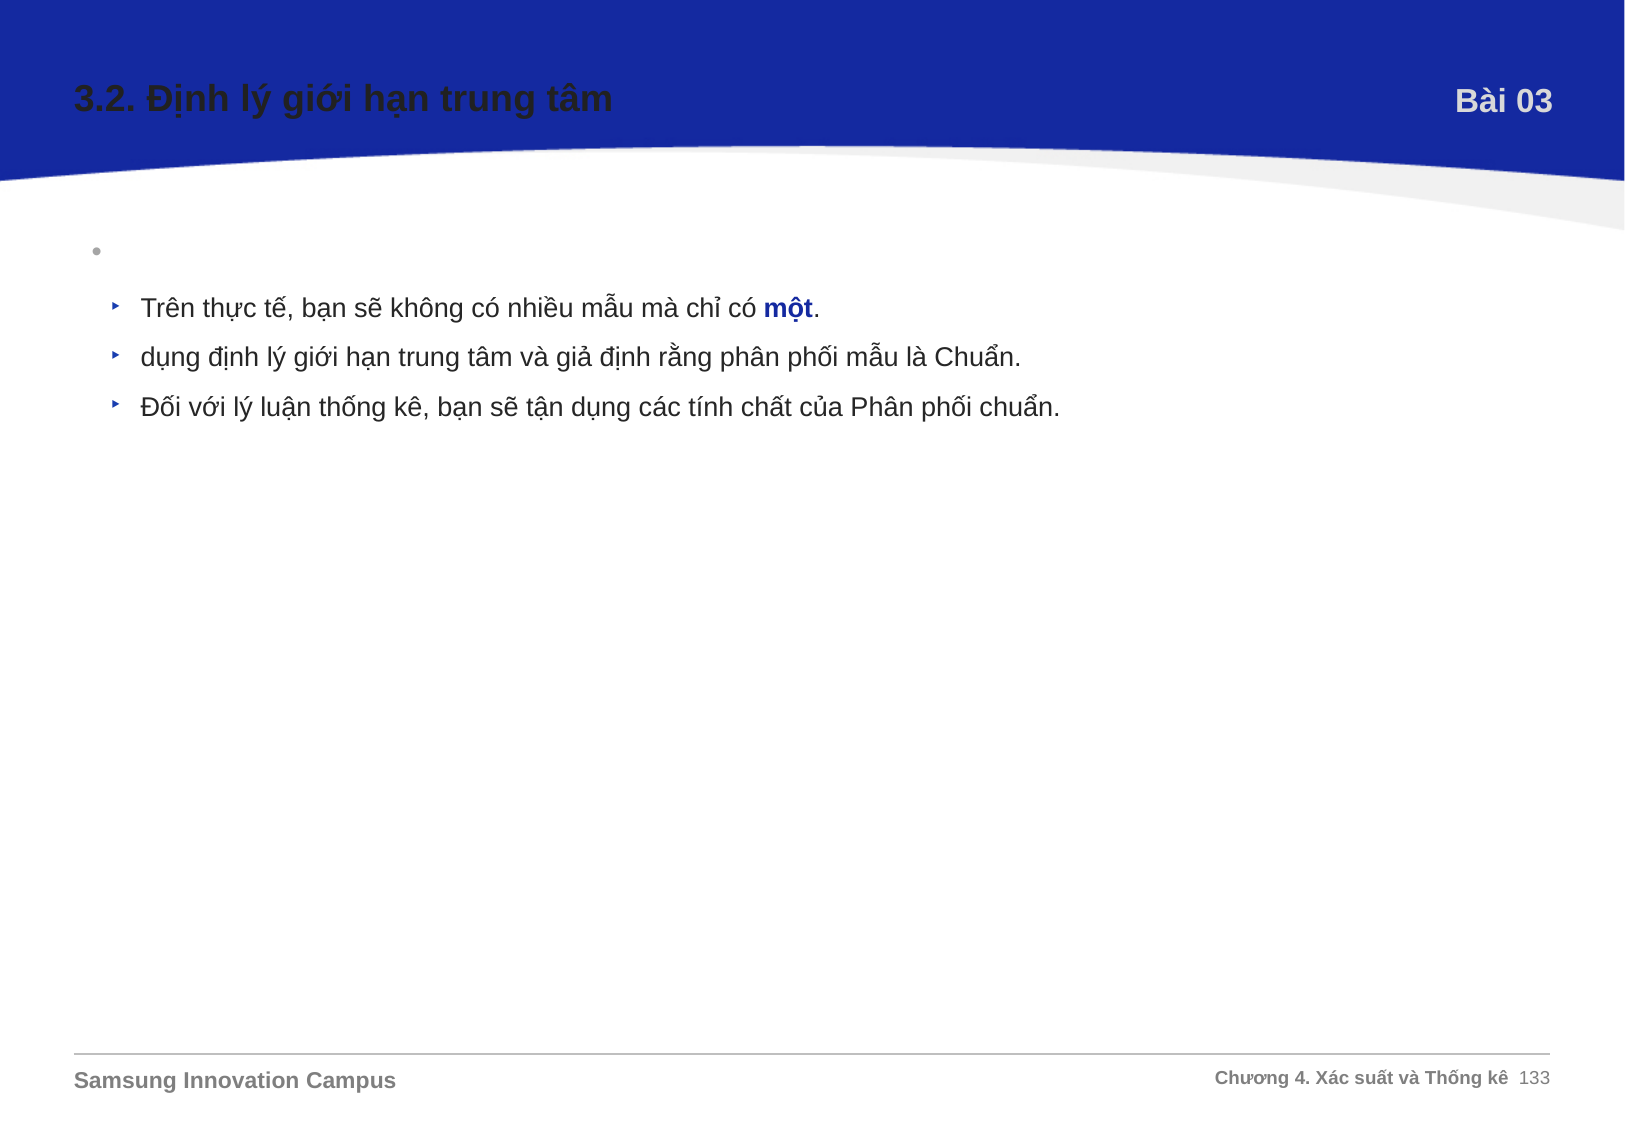

3.2. Định lý giới hạn trung tâm
Bài 03
Cân nhắc thực tế
Trên thực tế, bạn sẽ không có nhiều mẫu mà chỉ có một.
dụng định lý giới hạn trung tâm và giả định rằng phân phối mẫu là Chuẩn.
Đối với lý luận thống kê, bạn sẽ tận dụng các tính chất của Phân phối chuẩn.